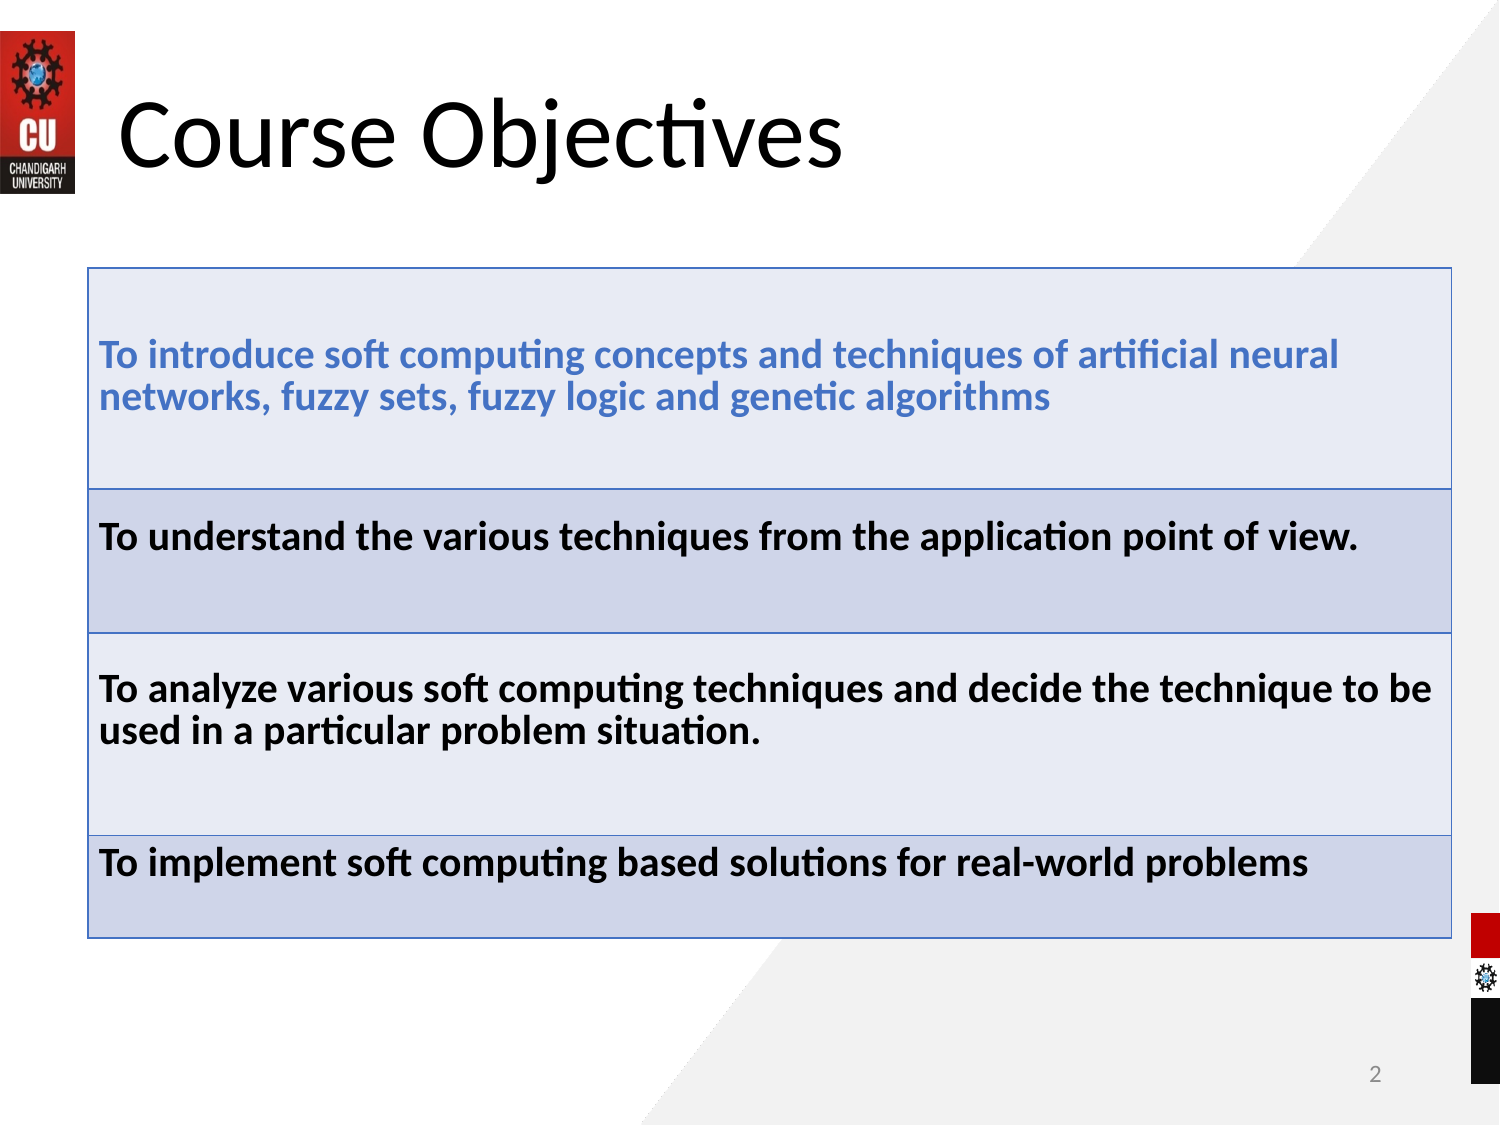

# Course Objectives

| To introduce soft computing concepts and techniques of artificial neural networks, fuzzy sets, fuzzy logic and genetic algorithms |
| --- |
| To understand the various techniques from the application point of view. |
| To analyze various soft computing techniques and decide the technique to be used in a particular problem situation. |
| To implement soft computing based solutions for real-world problems |
2